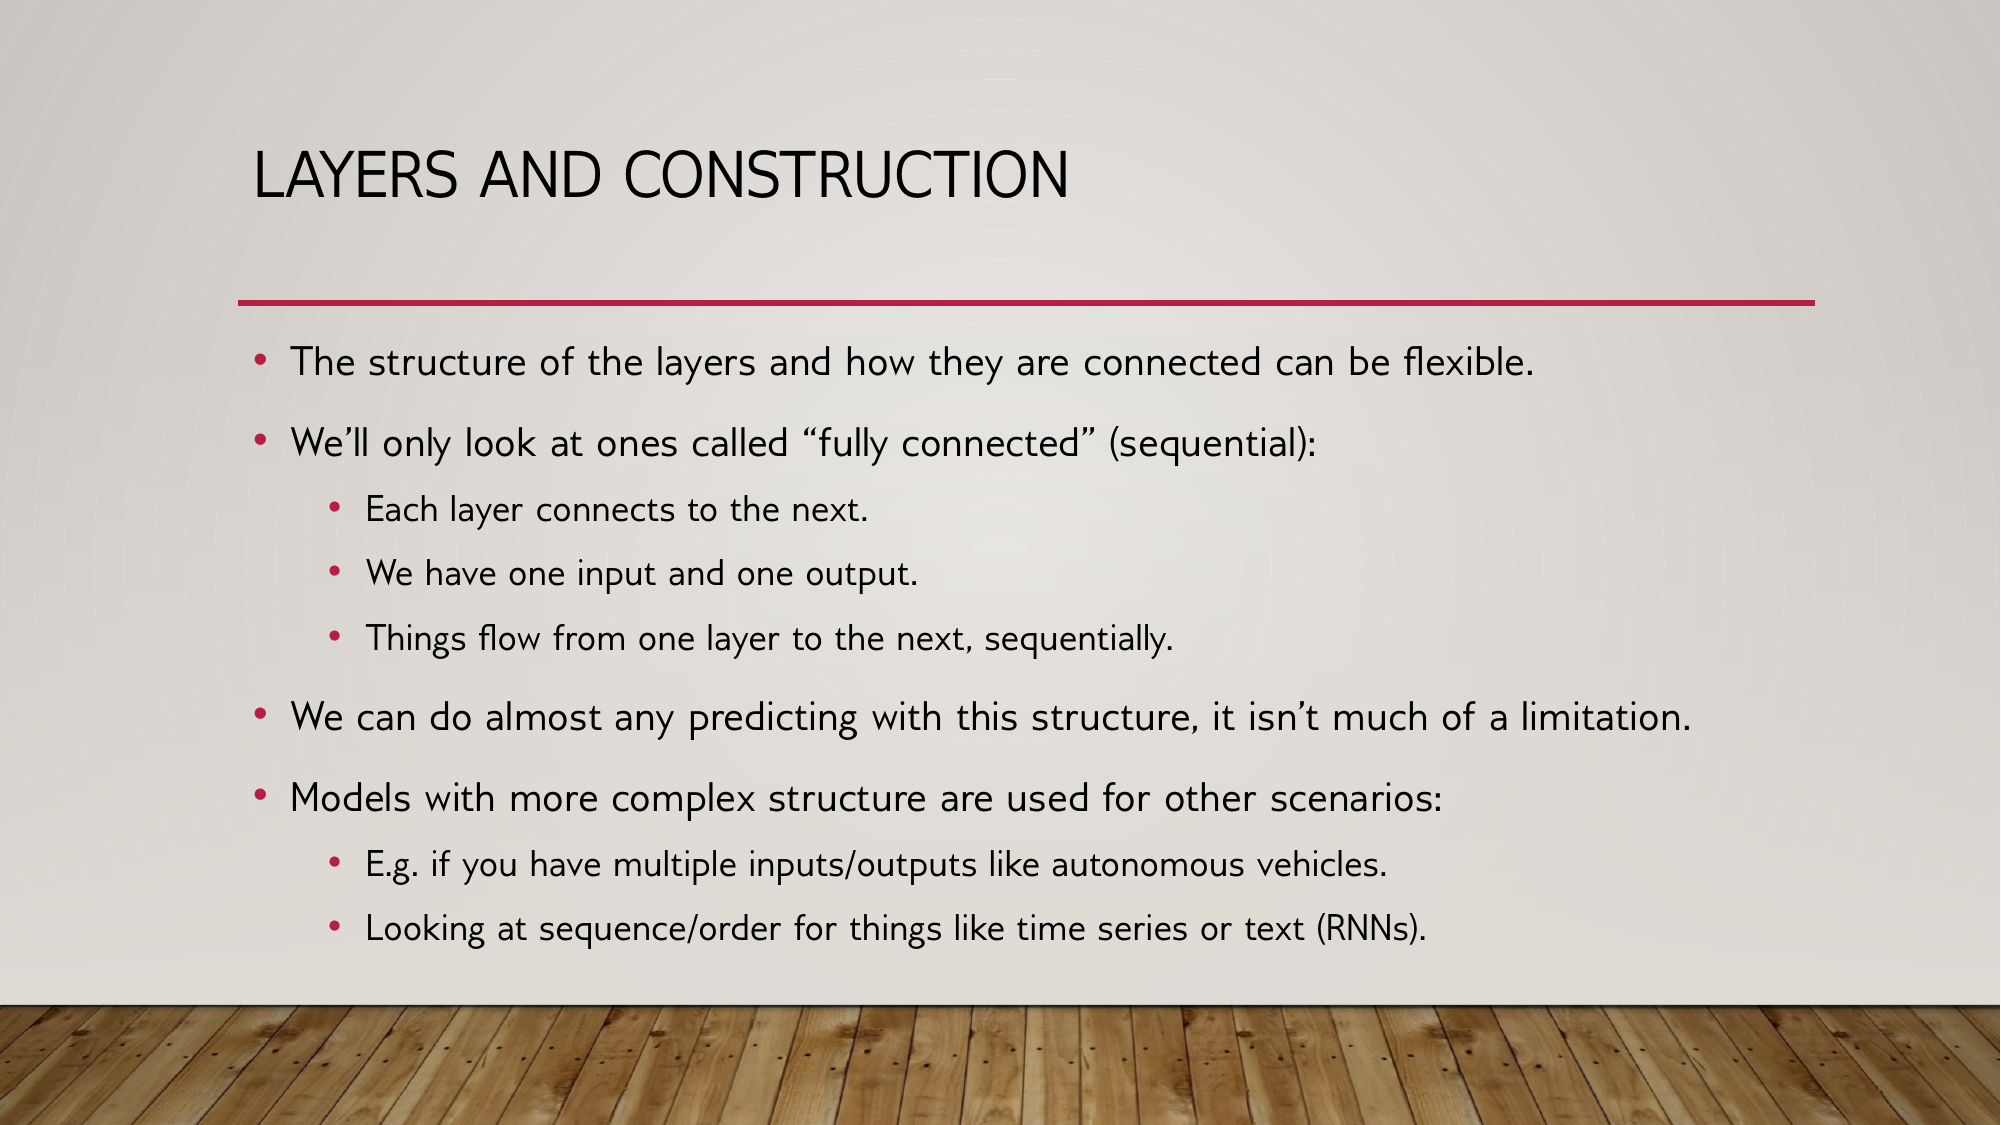

# Layers and Construction
The structure of the layers and how they are connected can be flexible.
We’ll only look at ones called “fully connected” (sequential):
Each layer connects to the next.
We have one input and one output.
Things flow from one layer to the next, sequentially.
We can do almost any predicting with this structure, it isn’t much of a limitation.
Models with more complex structure are used for other scenarios:
E.g. if you have multiple inputs/outputs like autonomous vehicles.
Looking at sequence/order for things like time series or text (RNNs).